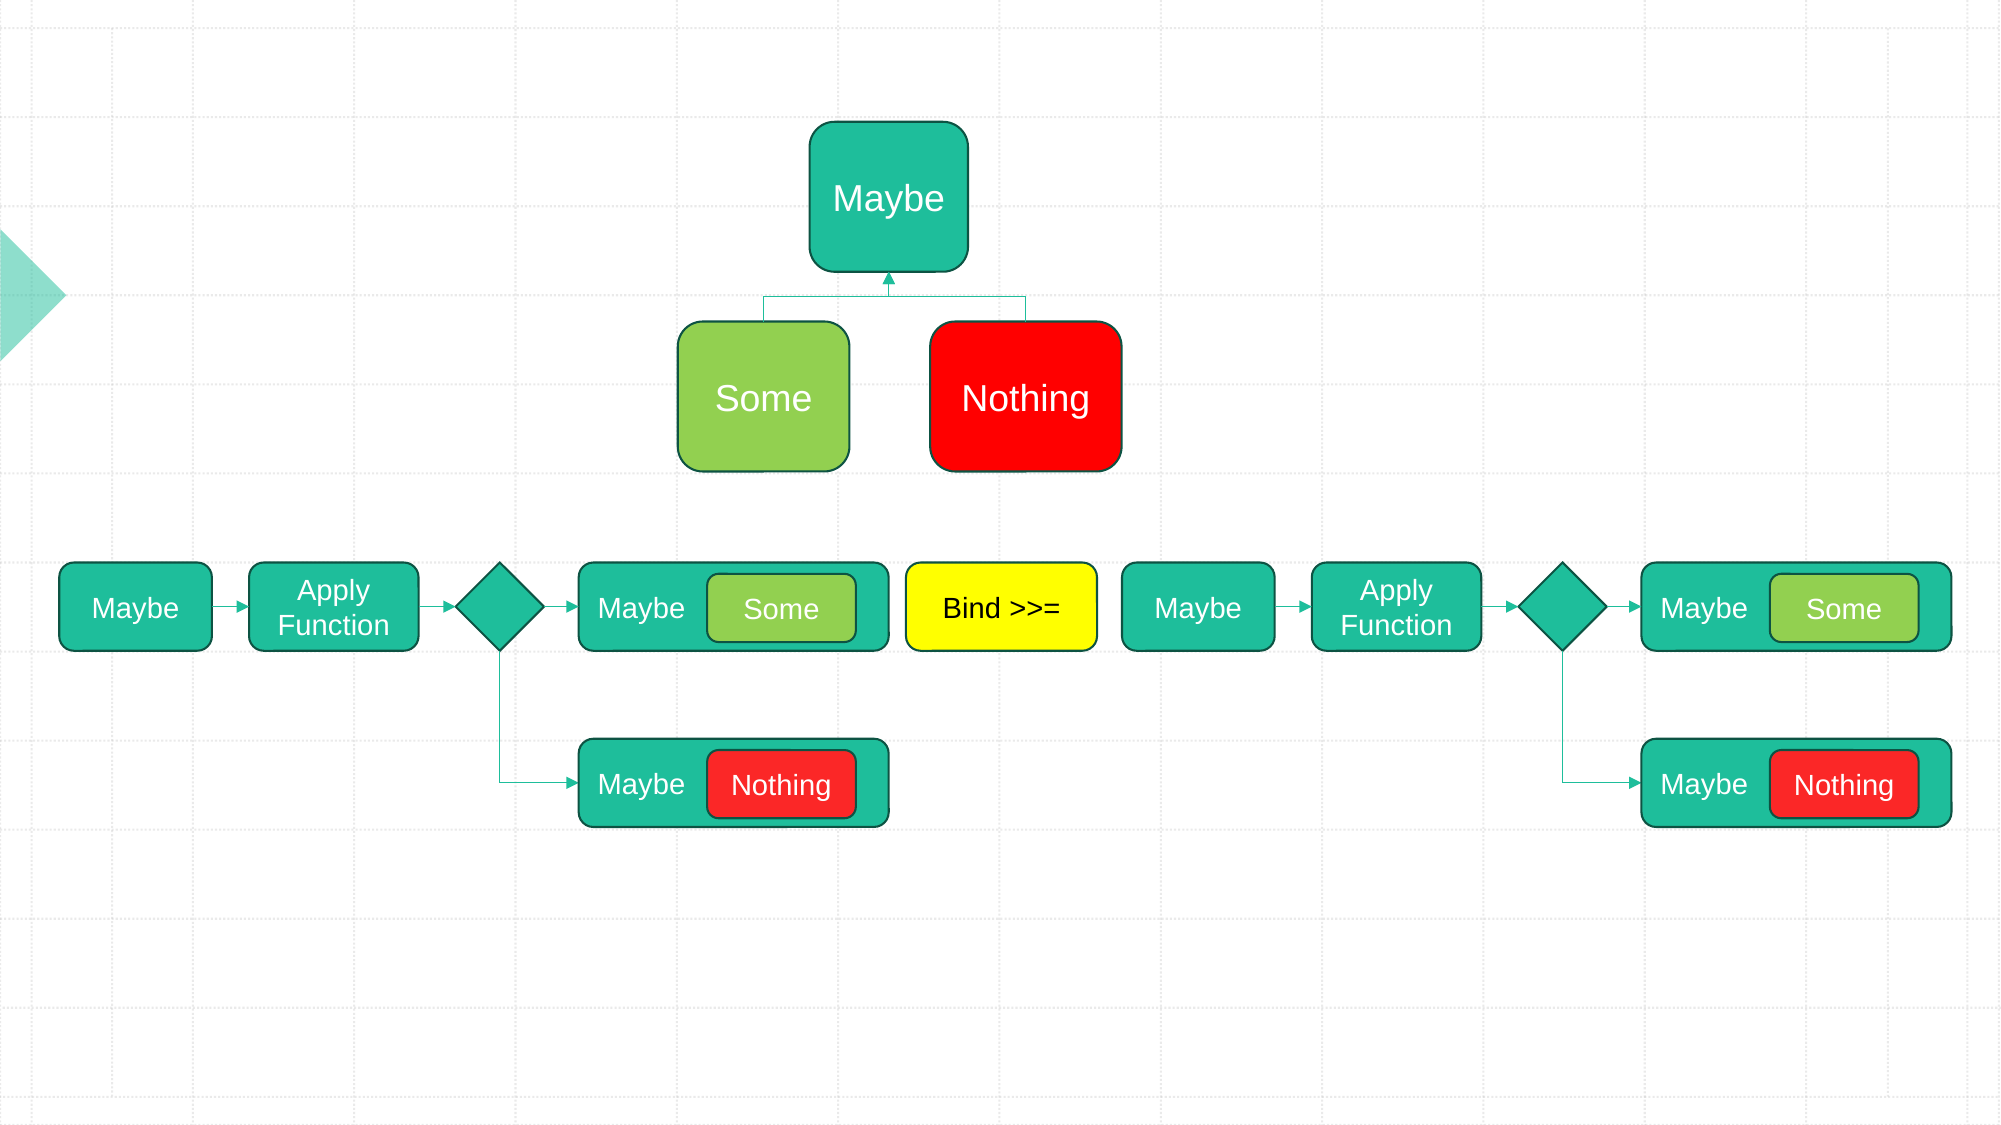

Maybe
Some
Nothing
Apply
Function

Maybe
Bind >>=
Apply
Function

Maybe
Maybe
Maybe
Some
Some
Maybe
Maybe
Nothing
Nothing